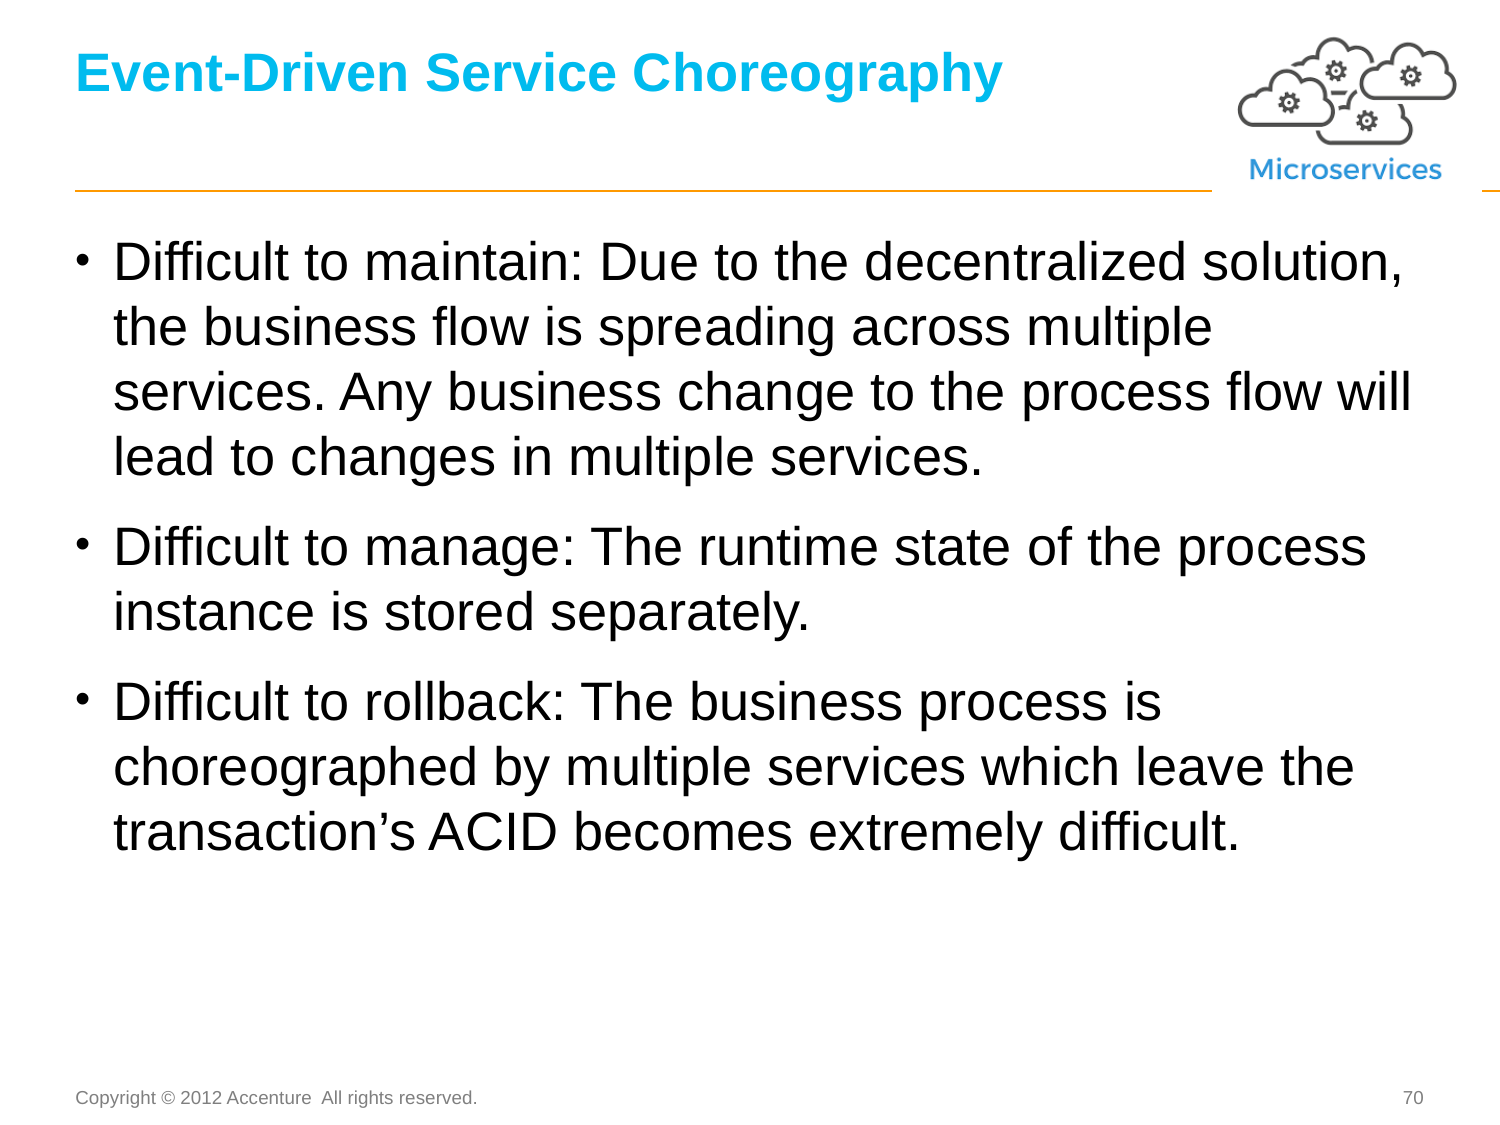

# Event-Driven Service Choreography
Difficult to maintain: Due to the decentralized solution, the business flow is spreading across multiple services. Any business change to the process flow will lead to changes in multiple services.
Difficult to manage: The runtime state of the process instance is stored separately.
Difficult to rollback: The business process is choreographed by multiple services which leave the transaction’s ACID becomes extremely difficult.